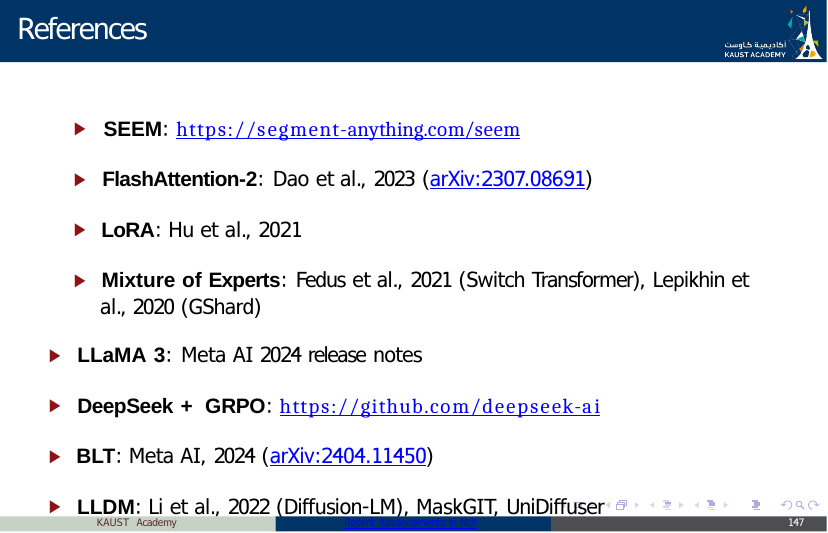

# References
▶ SEEM: https://segment-anything.com/seem
▶ FlashAttention-2: Dao et al., 2023 (arXiv:2307.08691)
▶ LoRA: Hu et al., 2021
▶ Mixture of Experts: Fedus et al., 2021 (Switch Transformer), Lepikhin et al., 2020 (GShard)
▶ LLaMA 3: Meta AI 2024 release notes
▶ DeepSeek + GRPO: https://github.com/deepseek-ai
▶ BLT: Meta AI, 2024 (arXiv:2404.11450)
▶ LLDM: Li et al., 2022 (Diffusion-LM), MaskGIT, UniDiffuser
▶ GRPO: Sun et al., 2024

KAUST Academy
Recent Advancements in NLP
147